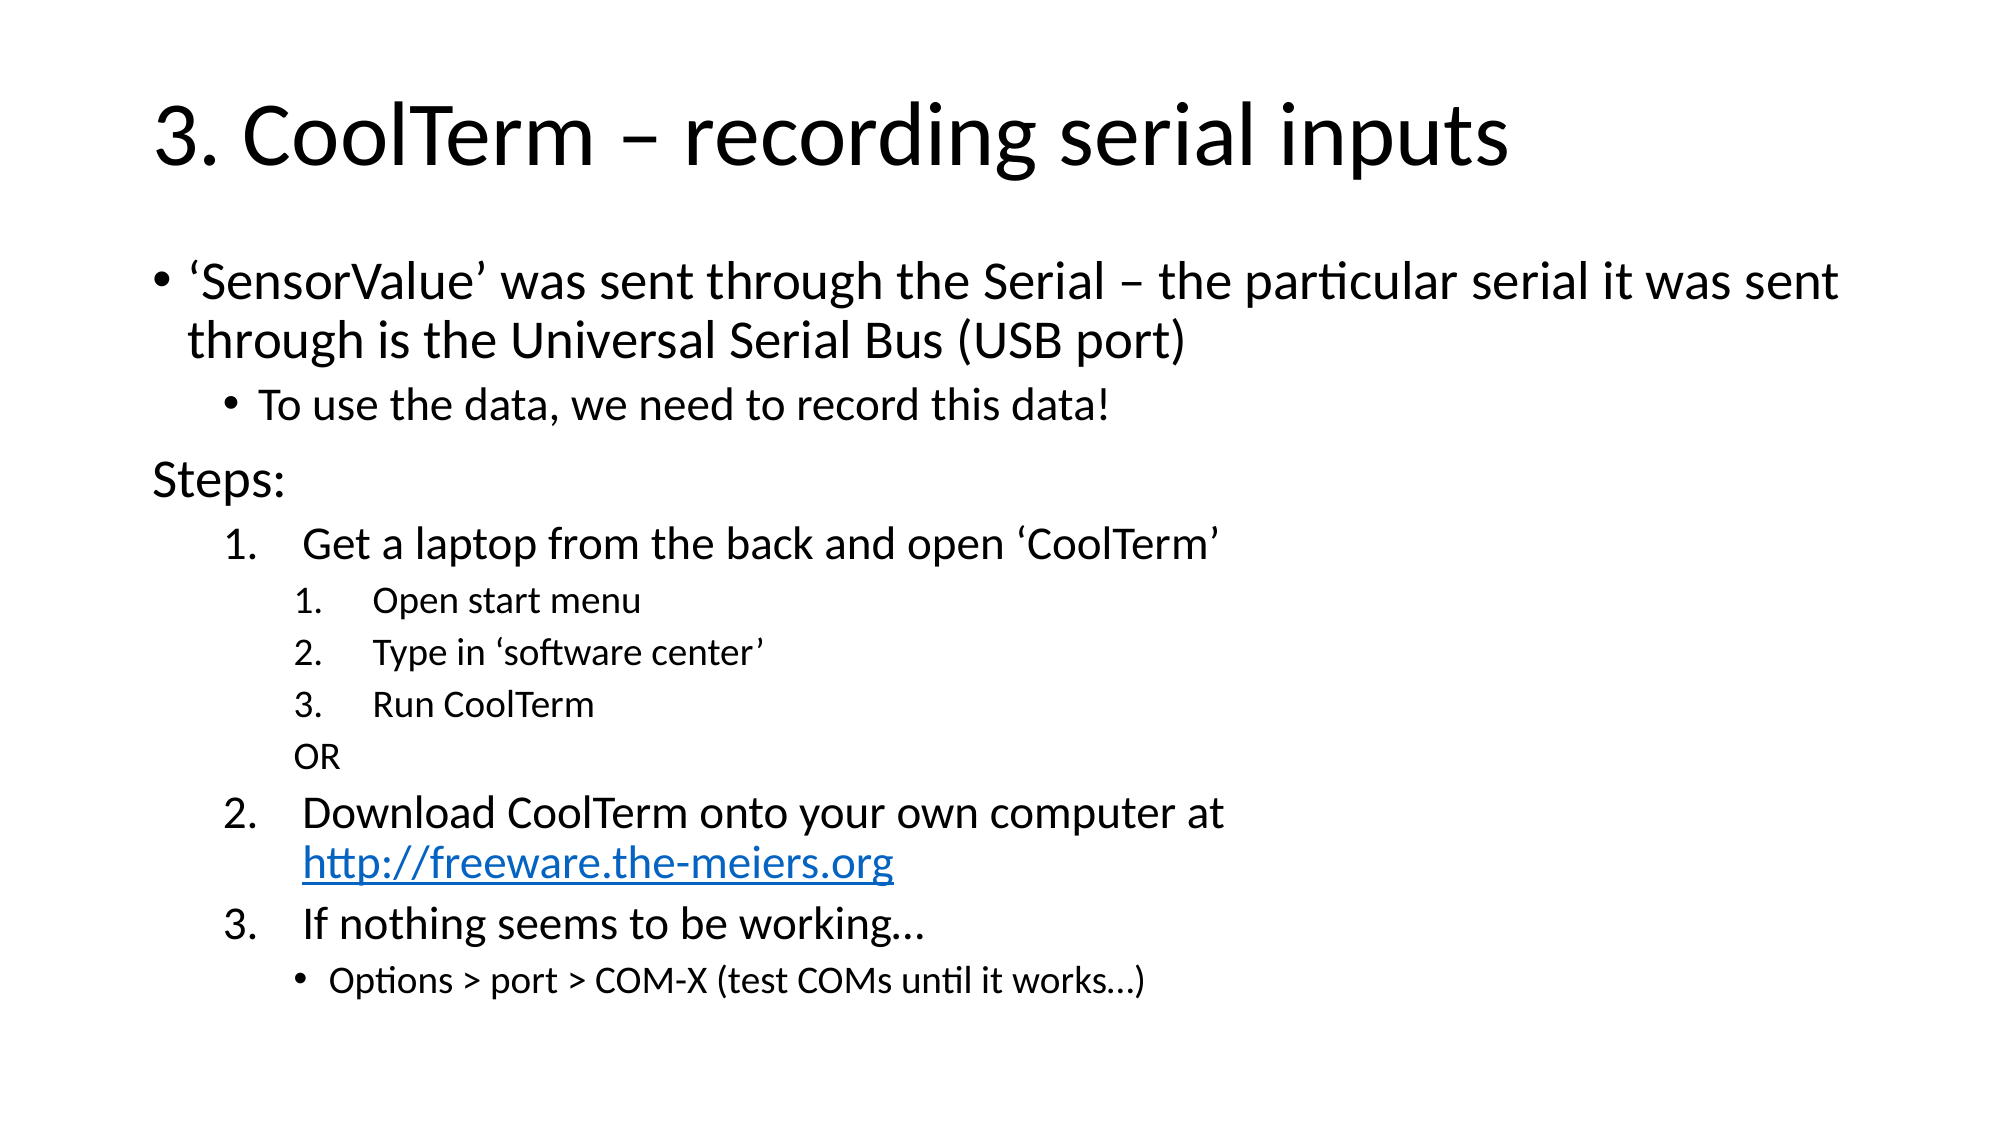

# 3. CoolTerm – recording serial inputs
‘SensorValue’ was sent through the Serial – the particular serial it was sent through is the Universal Serial Bus (USB port)
To use the data, we need to record this data!
Steps:
Get a laptop from the back and open ‘CoolTerm’
Open start menu
Type in ‘software center’
Run CoolTerm
OR
Download CoolTerm onto your own computer at
http://freeware.the-meiers.org
If nothing seems to be working…
Options > port > COM-X (test COMs until it works…)